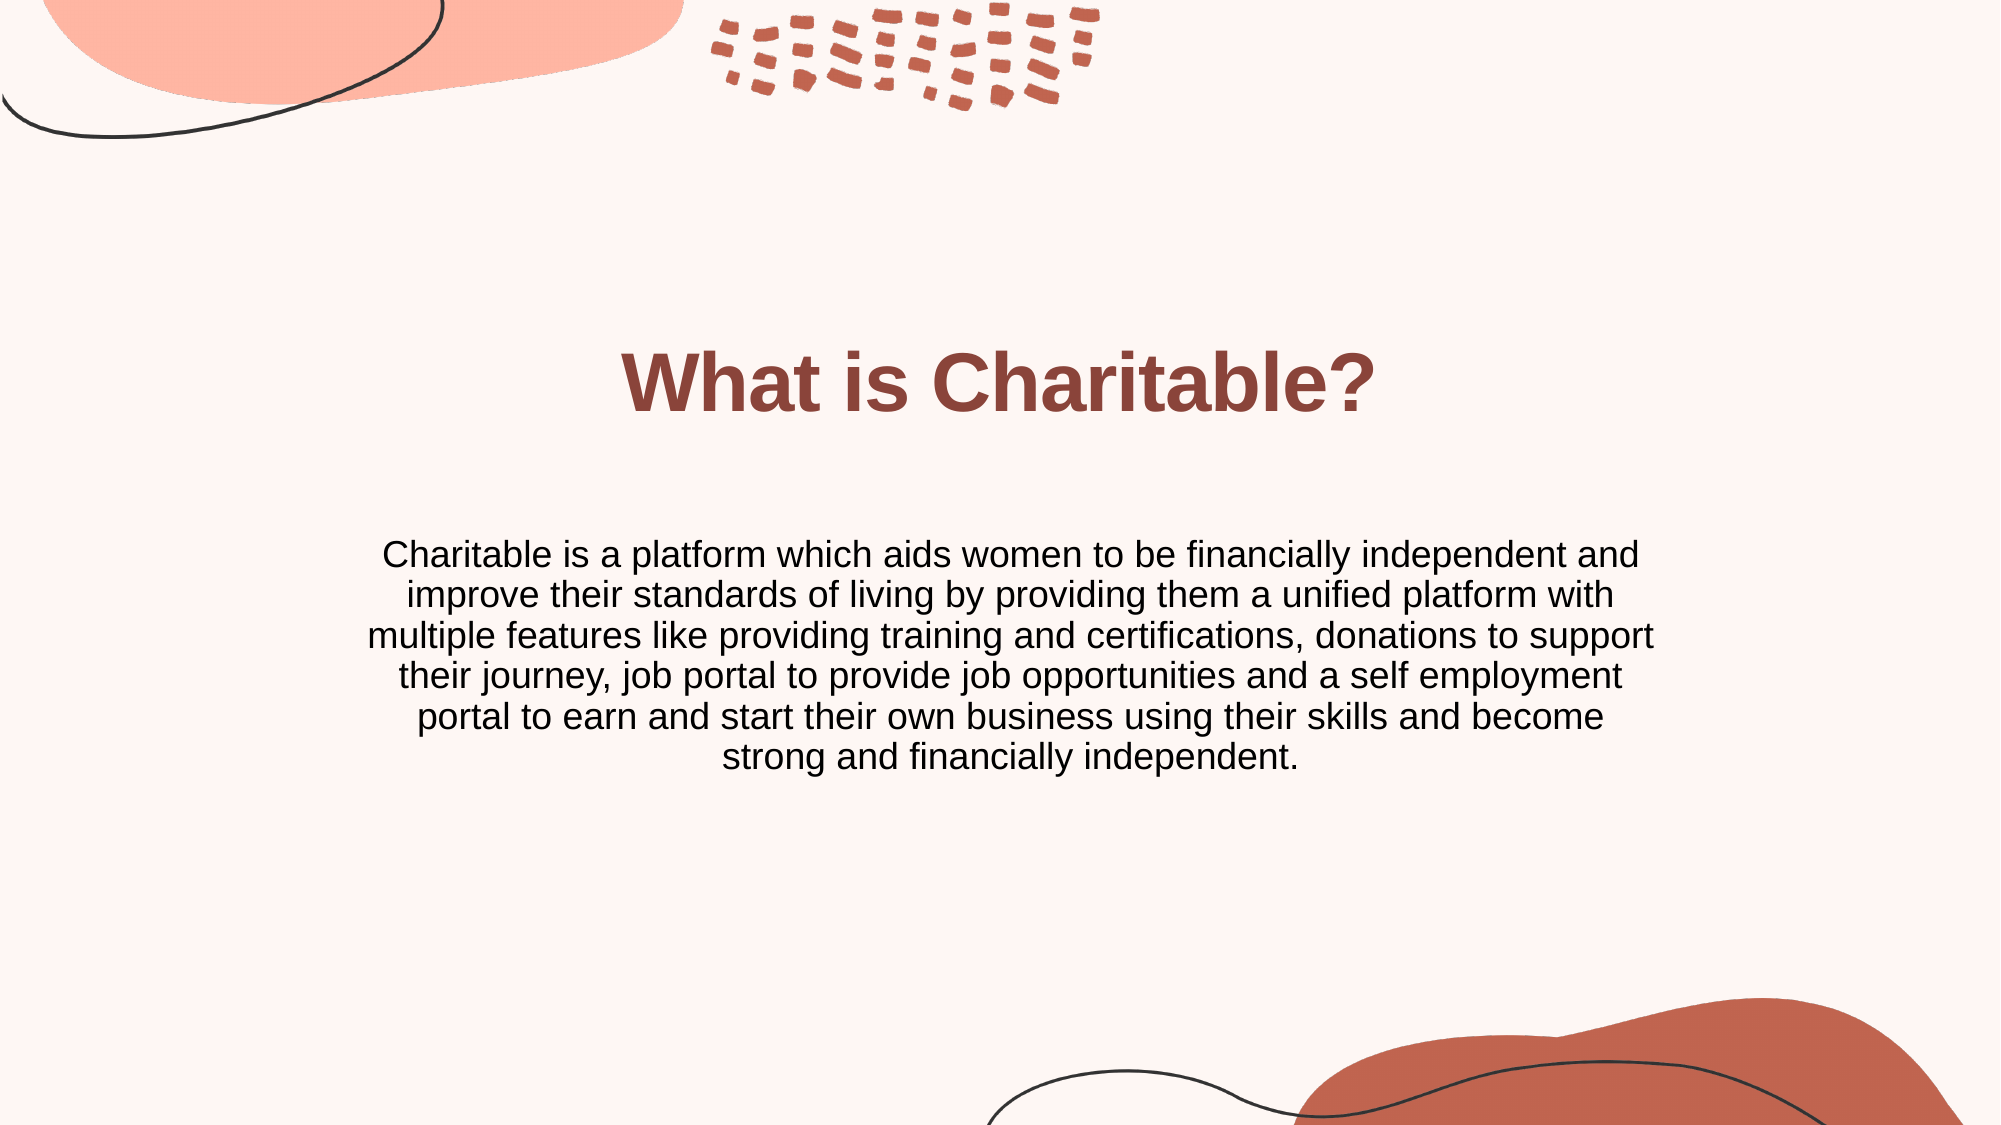

# What is Charitable?
Charitable is a platform which aids women to be financially independent and improve their standards of living by providing them a unified platform with multiple features like providing training and certifications, donations to support their journey, job portal to provide job opportunities and a self employment portal to earn and start their own business using their skills and become strong and financially independent.